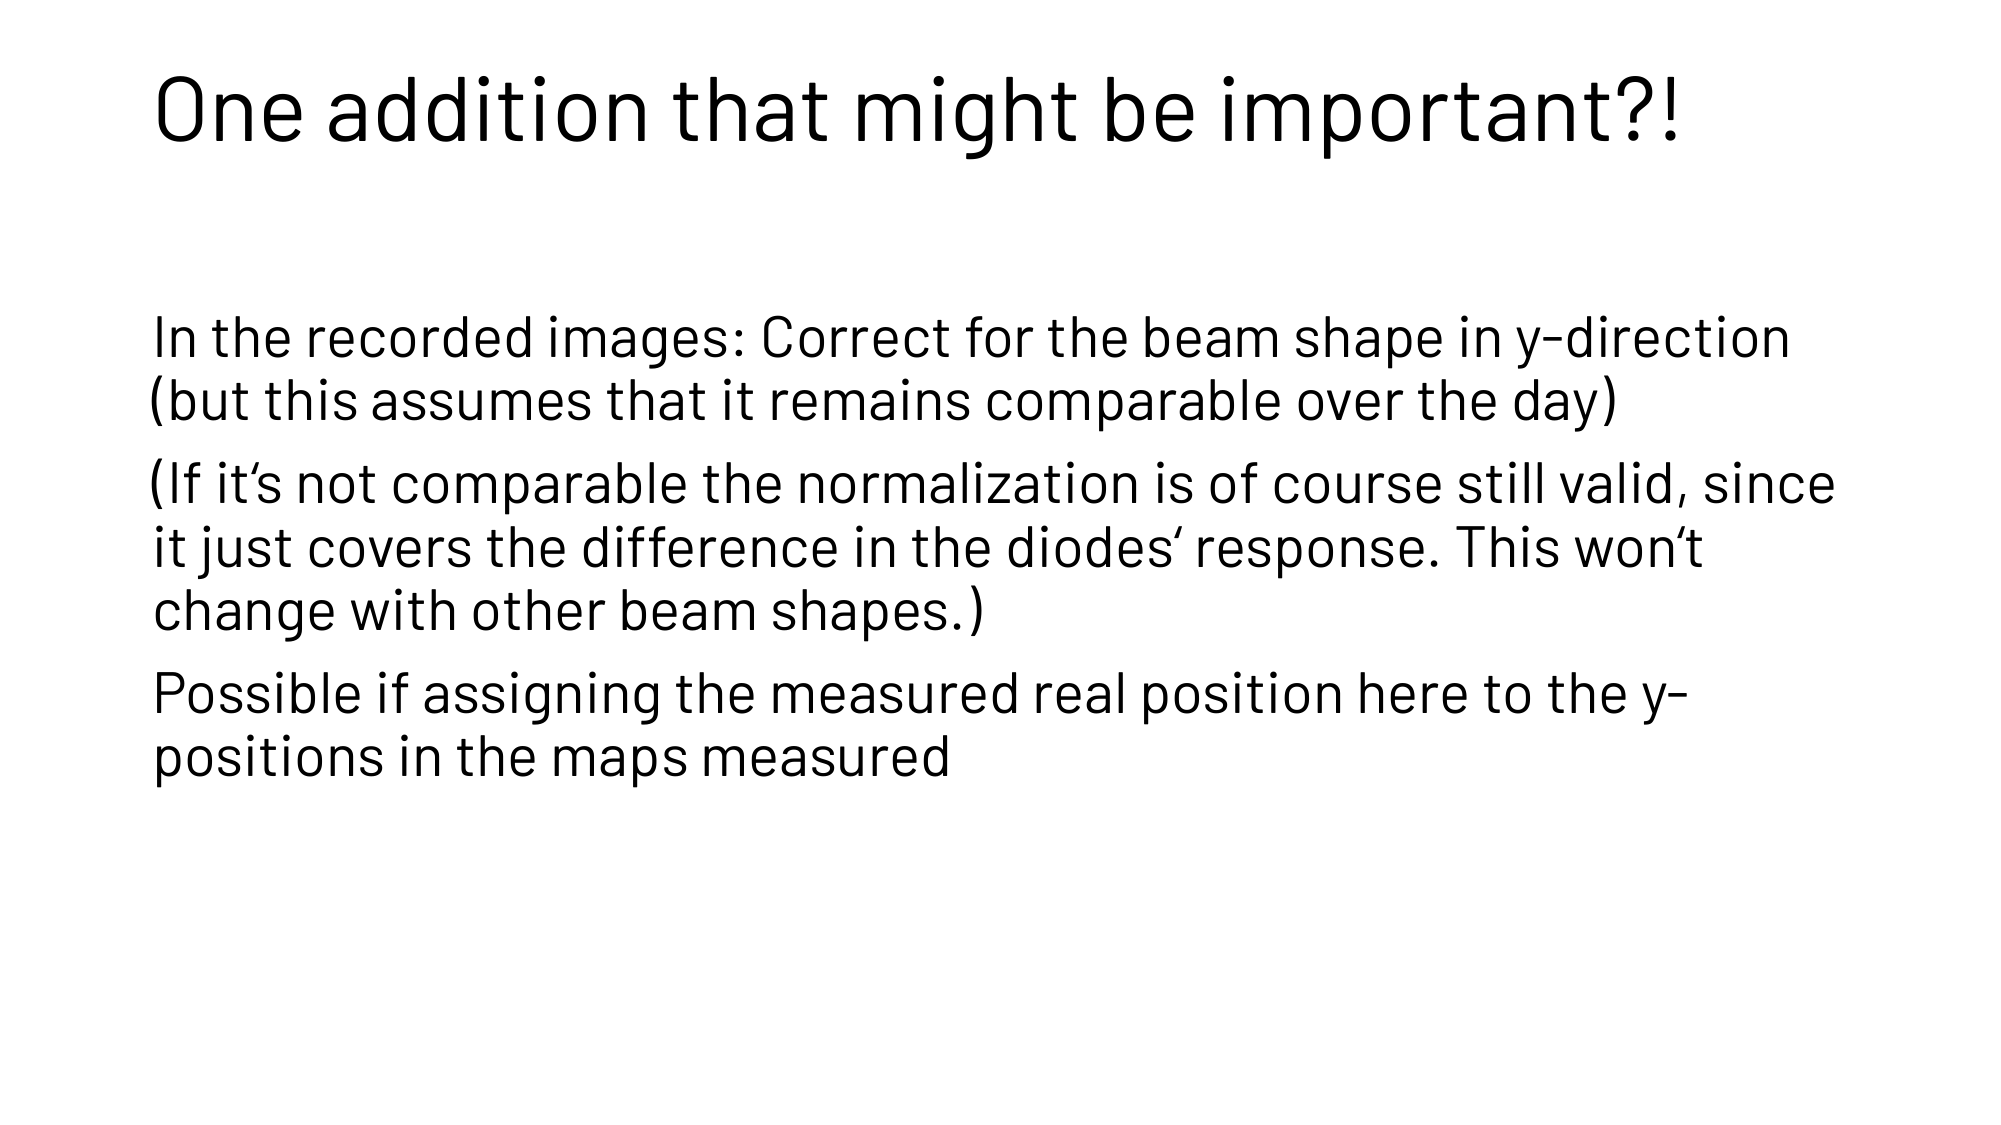

# One addition that might be important?!
In the recorded images: Correct for the beam shape in y-direction (but this assumes that it remains comparable over the day)
(If it‘s not comparable the normalization is of course still valid, since it just covers the difference in the diodes‘ response. This won‘t change with other beam shapes.)
Possible if assigning the measured real position here to the y-positions in the maps measured